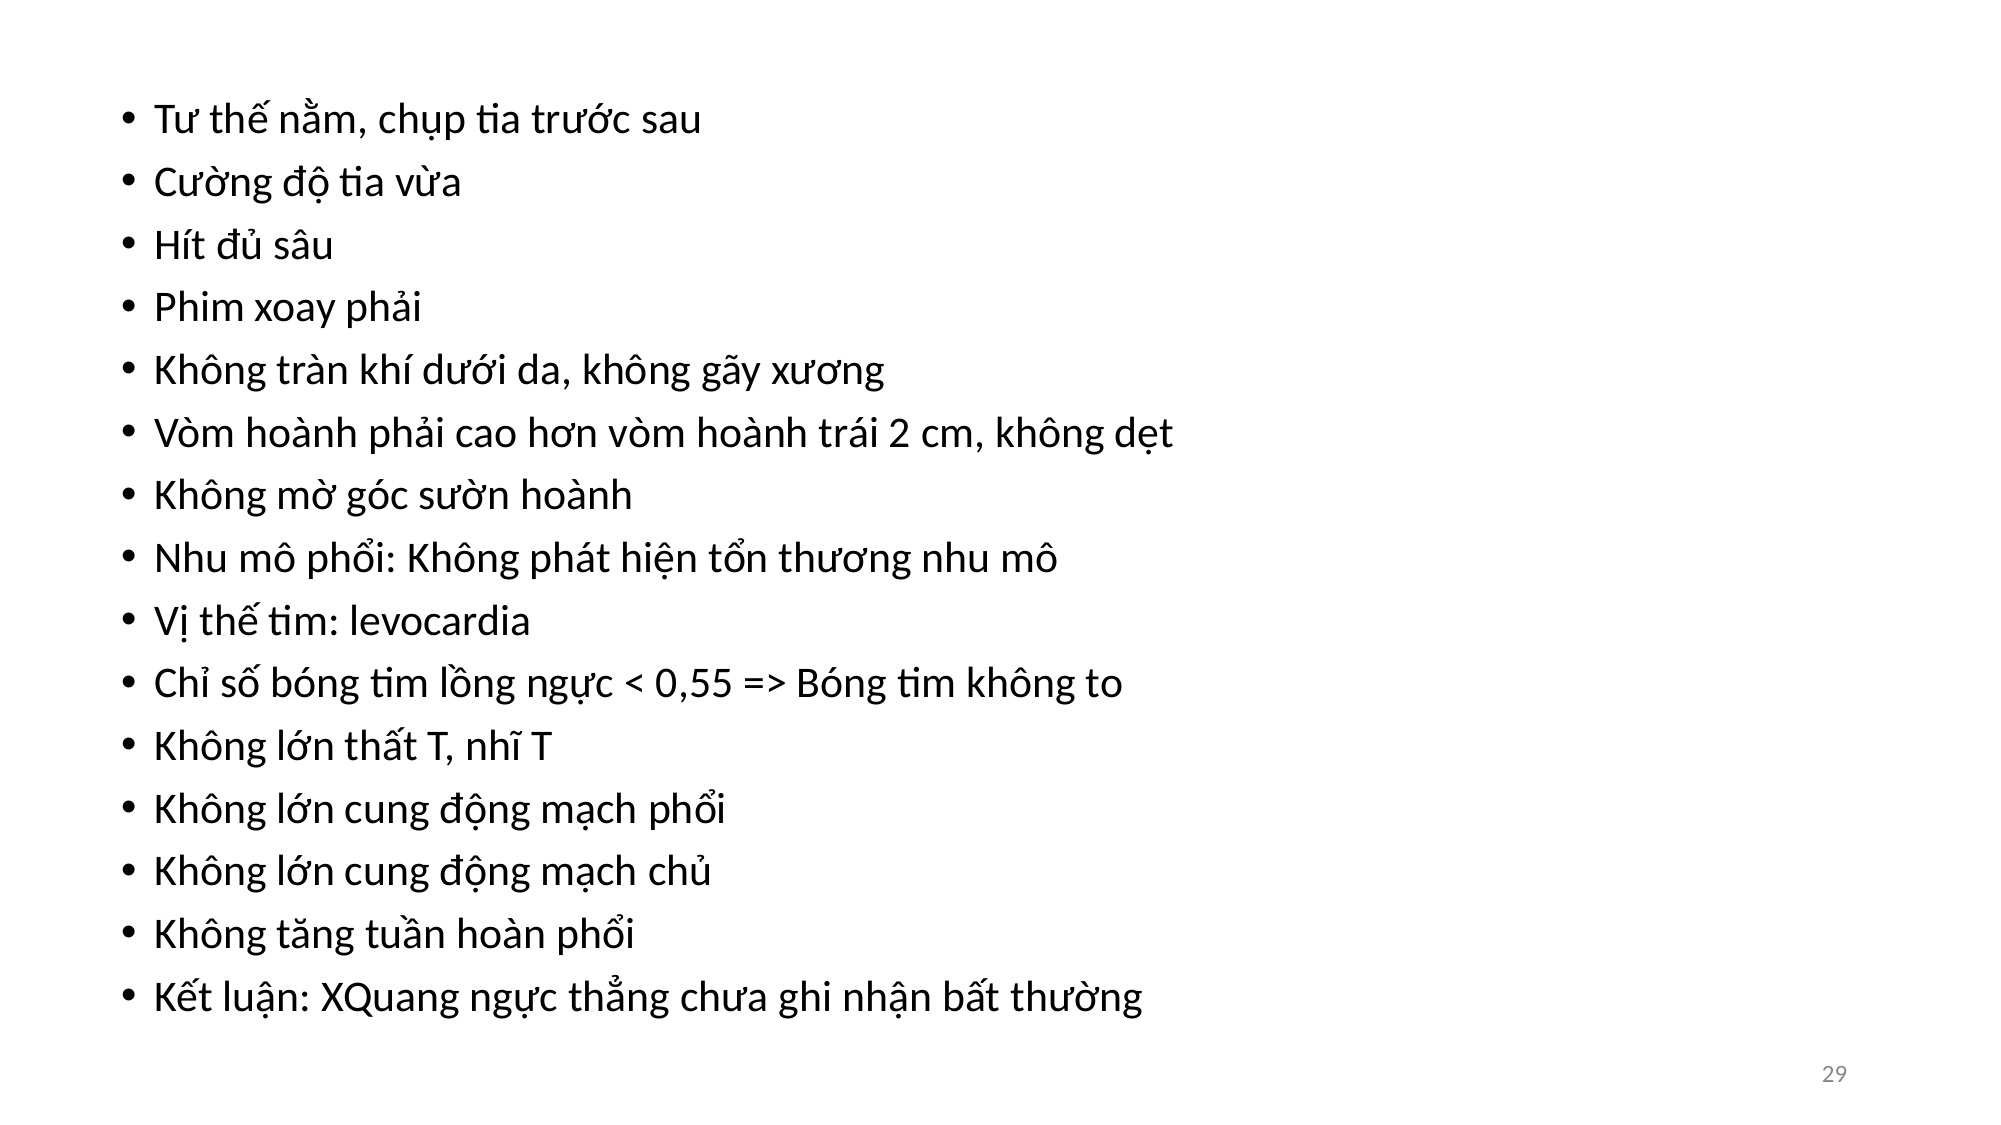

Tư thế nằm, chụp tia trước sau
Cường độ tia vừa
Hít đủ sâu
Phim xoay phải
Không tràn khí dưới da, không gãy xương
Vòm hoành phải cao hơn vòm hoành trái 2 cm, không dẹt
Không mờ góc sườn hoành
Nhu mô phổi: Không phát hiện tổn thương nhu mô
Vị thế tim: levocardia
Chỉ số bóng tim lồng ngực < 0,55 => Bóng tim không to
Không lớn thất T, nhĩ T
Không lớn cung động mạch phổi
Không lớn cung động mạch chủ
Không tăng tuần hoàn phổi
Kết luận: XQuang ngực thẳng chưa ghi nhận bất thường

29